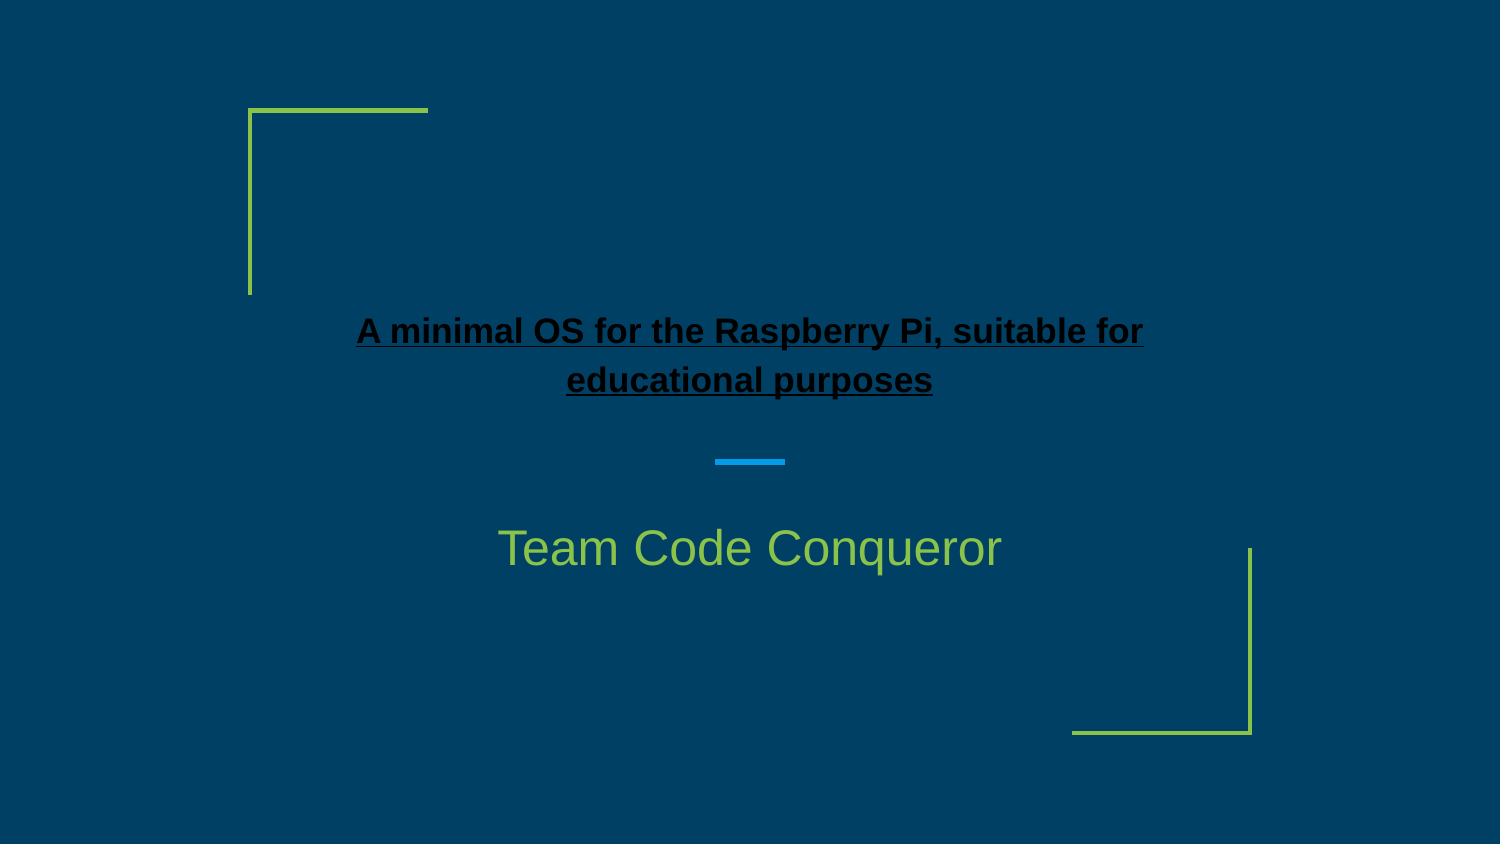

# A minimal OS for the Raspberry Pi, suitable for educational purposes
Team Code Conqueror